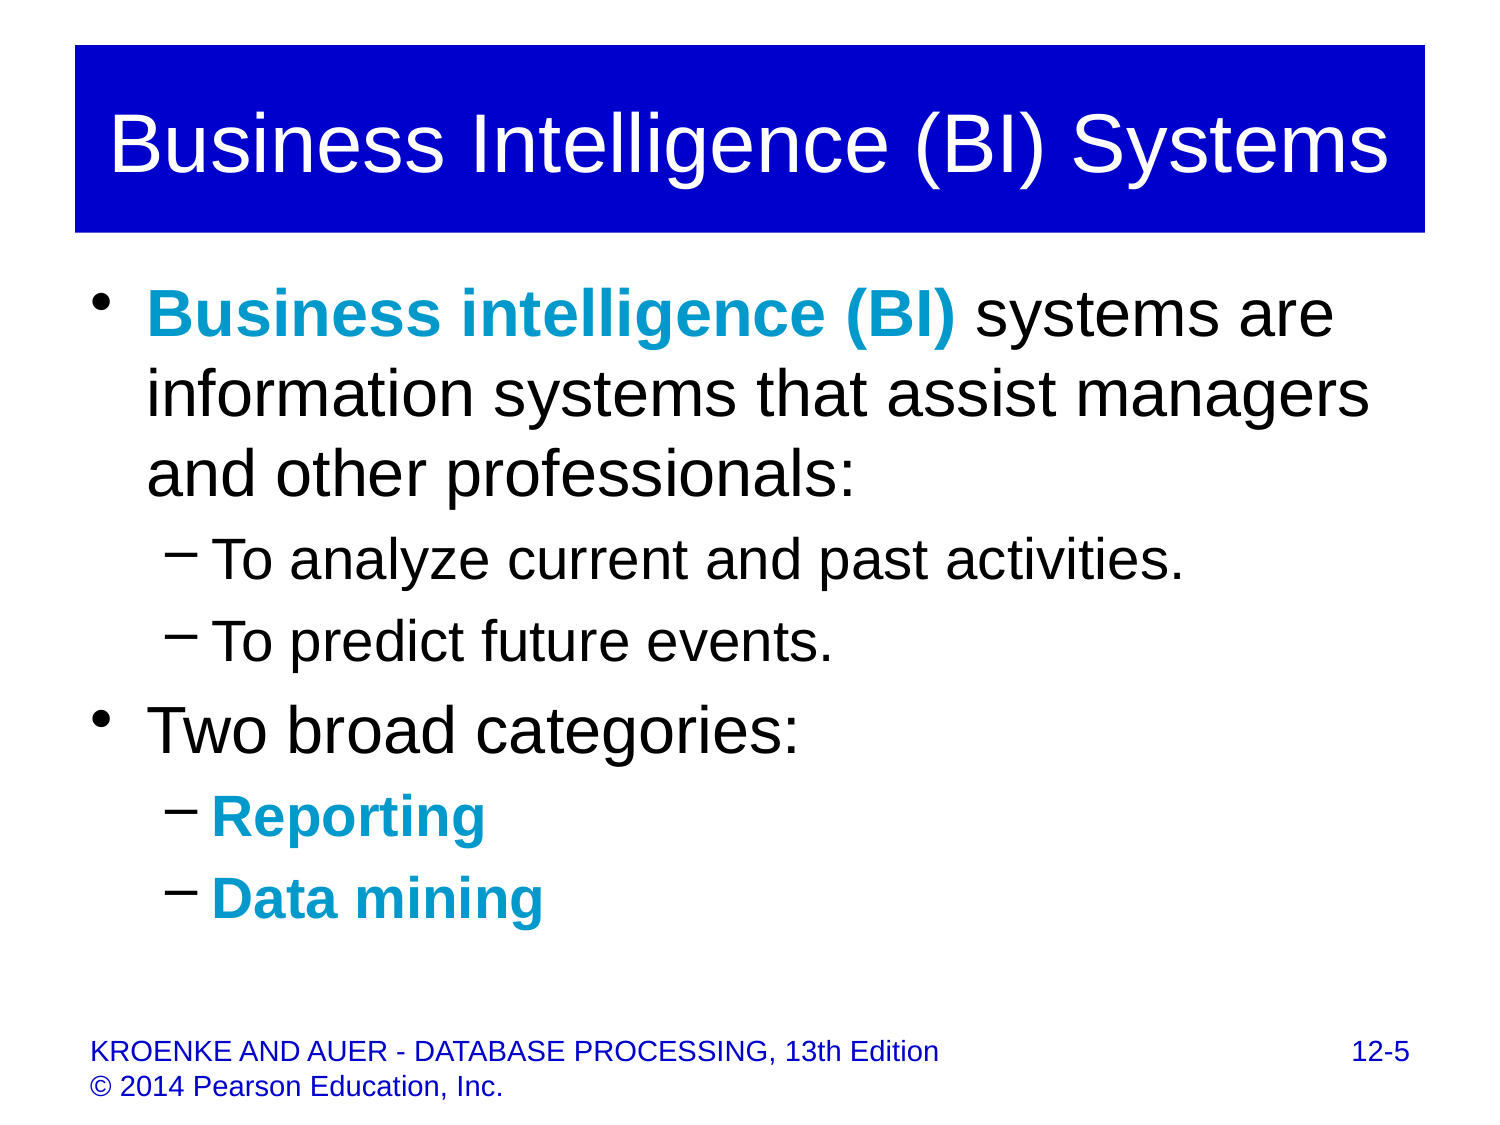

# Business Intelligence (BI) Systems
Business intelligence (BI) systems are information systems that assist managers and other professionals:
To analyze current and past activities.
To predict future events.
Two broad categories:
Reporting
Data mining
12-5

KROENKE AND AUER - DATABASE PROCESSING, 13th Edition  © 2014 Pearson Education, Inc.